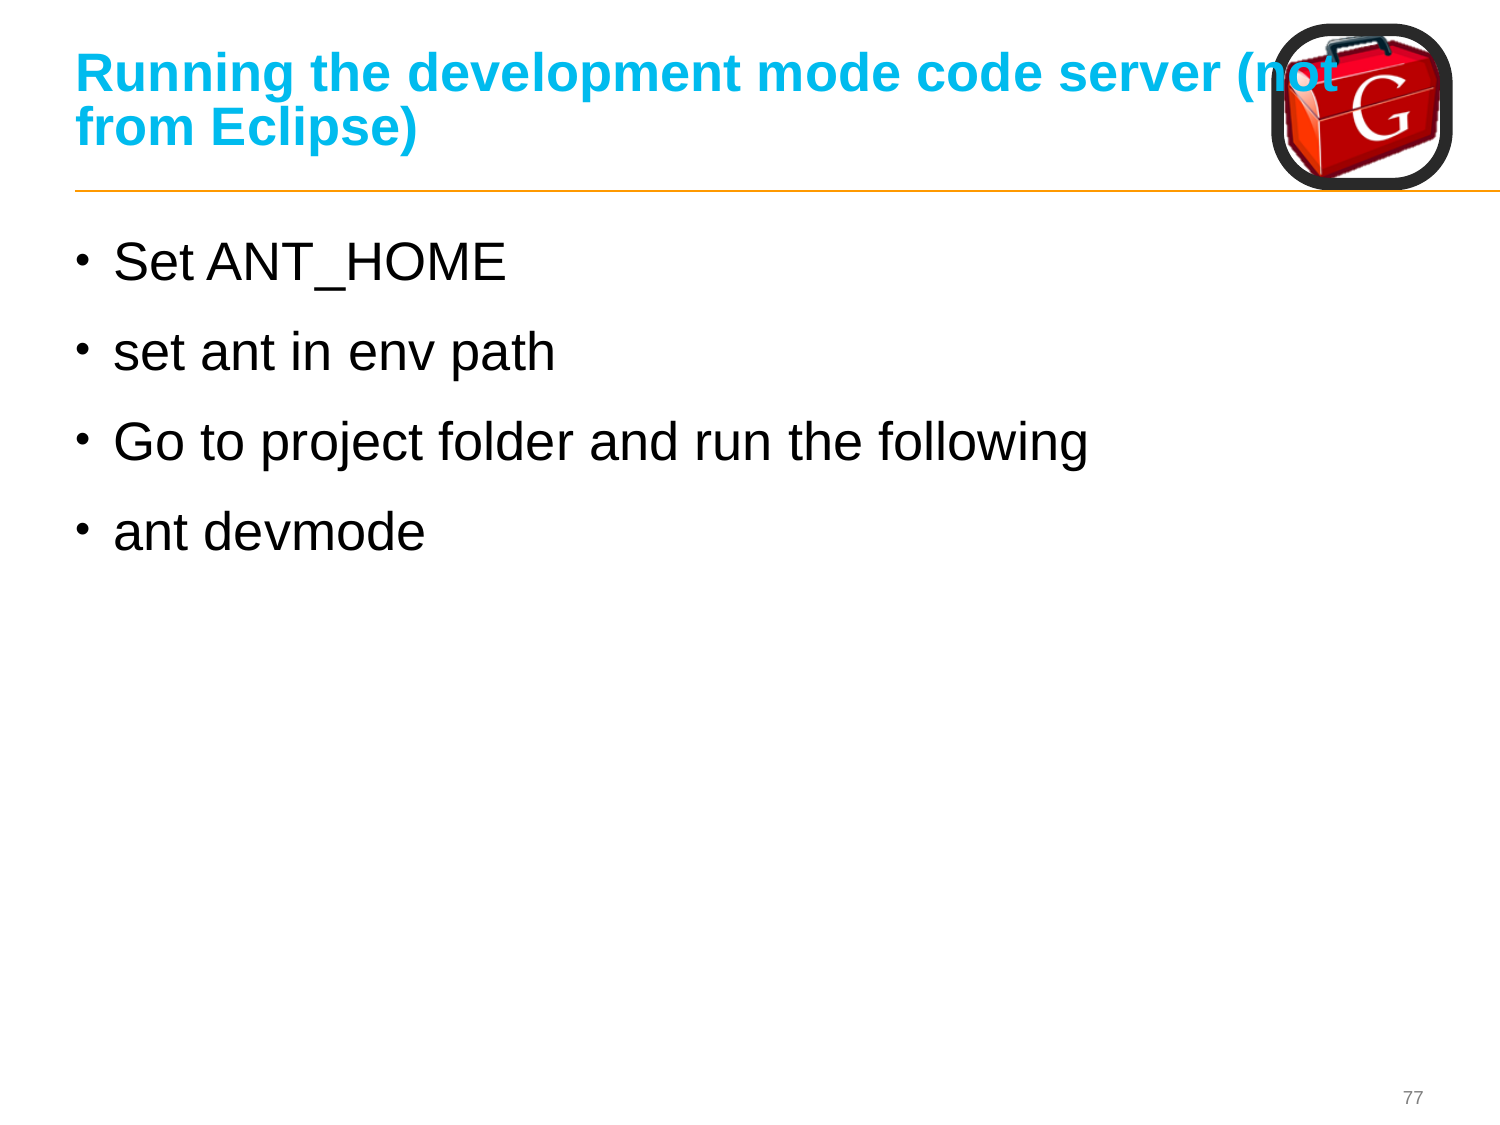

# Running the development mode code server (not from Eclipse)
Set ANT_HOME
set ant in env path
Go to project folder and run the following
ant devmode